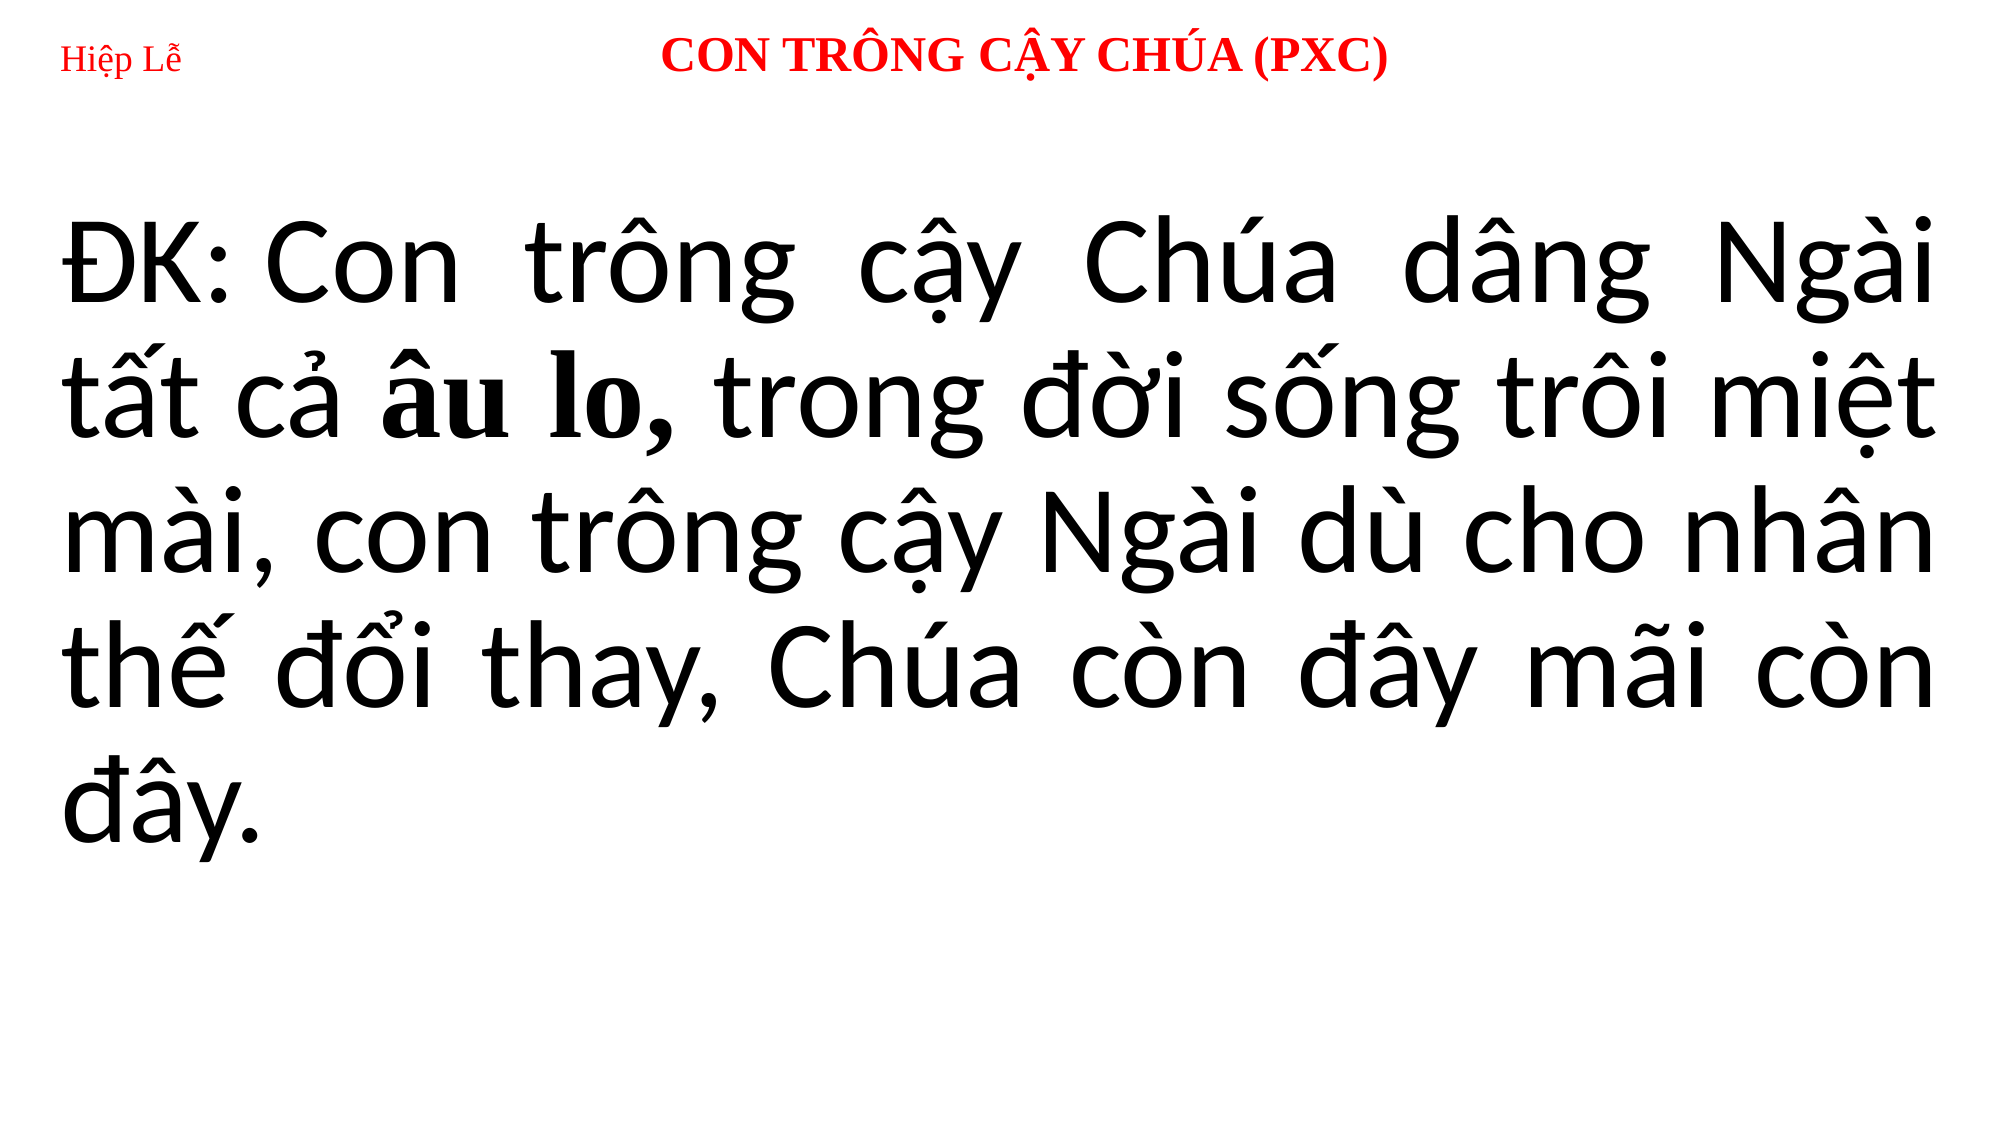

# Hiệp Lễ                                   	CON TRÔNG CẬY CHÚA (PXC)
ĐK: Con trông cậy Chúa dâng Ngài tất cả âu lo, trong đời sống trôi miệt mài, con trông cậy Ngài dù cho nhân thế đổi thay, Chúa còn đây mãi còn đây.